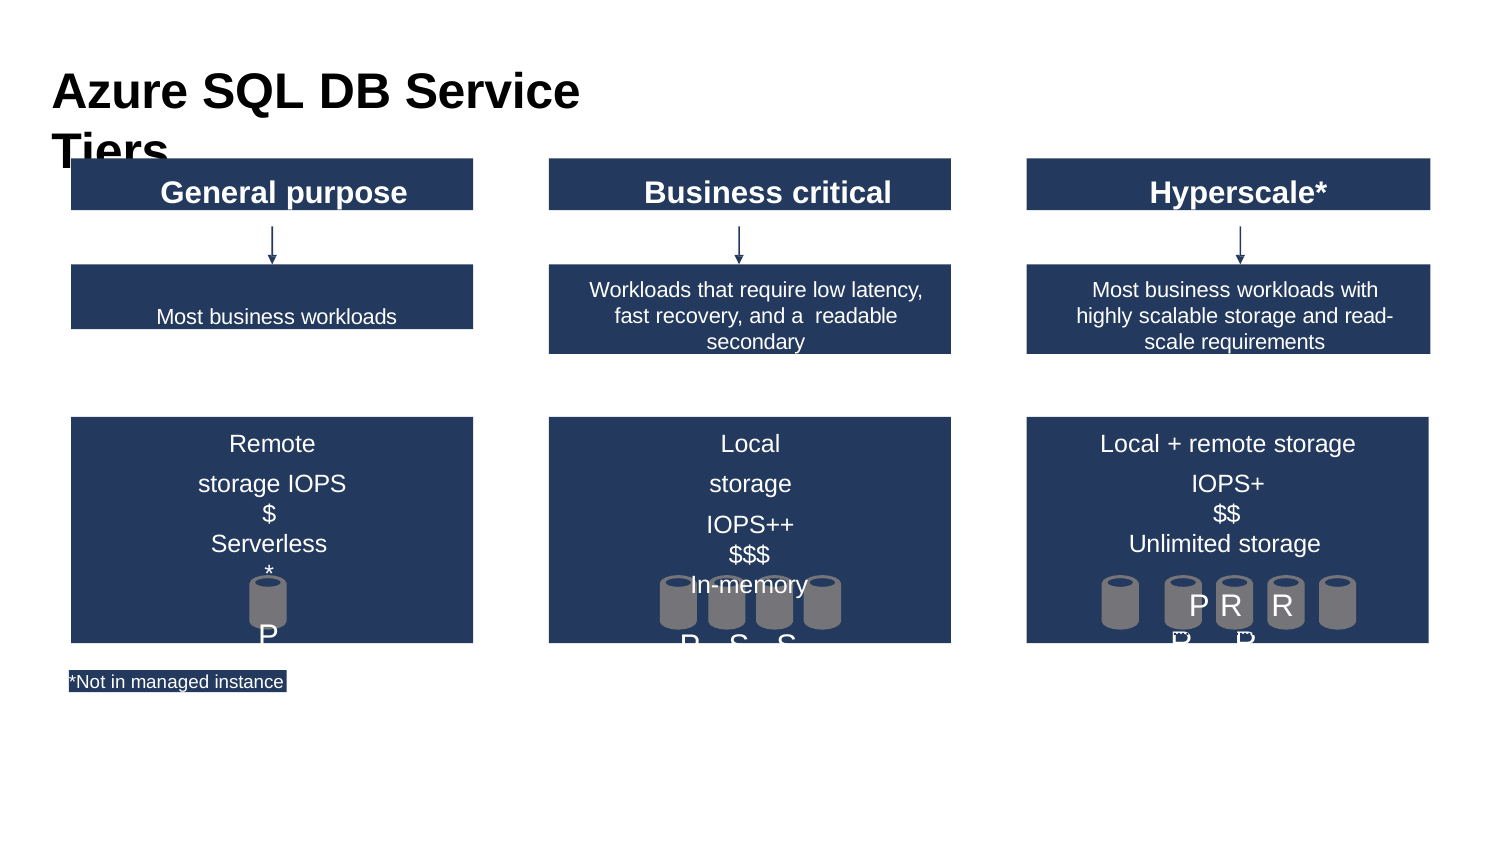

# Azure SQL DB Service Tiers
General purpose
Business critical
Hyperscale*

Workloads that require low latency, fast recovery, and a readable secondary
Most business workloads with highly scalable storage and read- scale requirements

Most business workloads
Local storage IOPS++
$$$
In-memory

P	S	S	R
Local + remote storage IOPS+
$$ Unlimited storage

P	R	R	R	R

Remote storage IOPS
$ Serverless*

P

*Not in managed instance